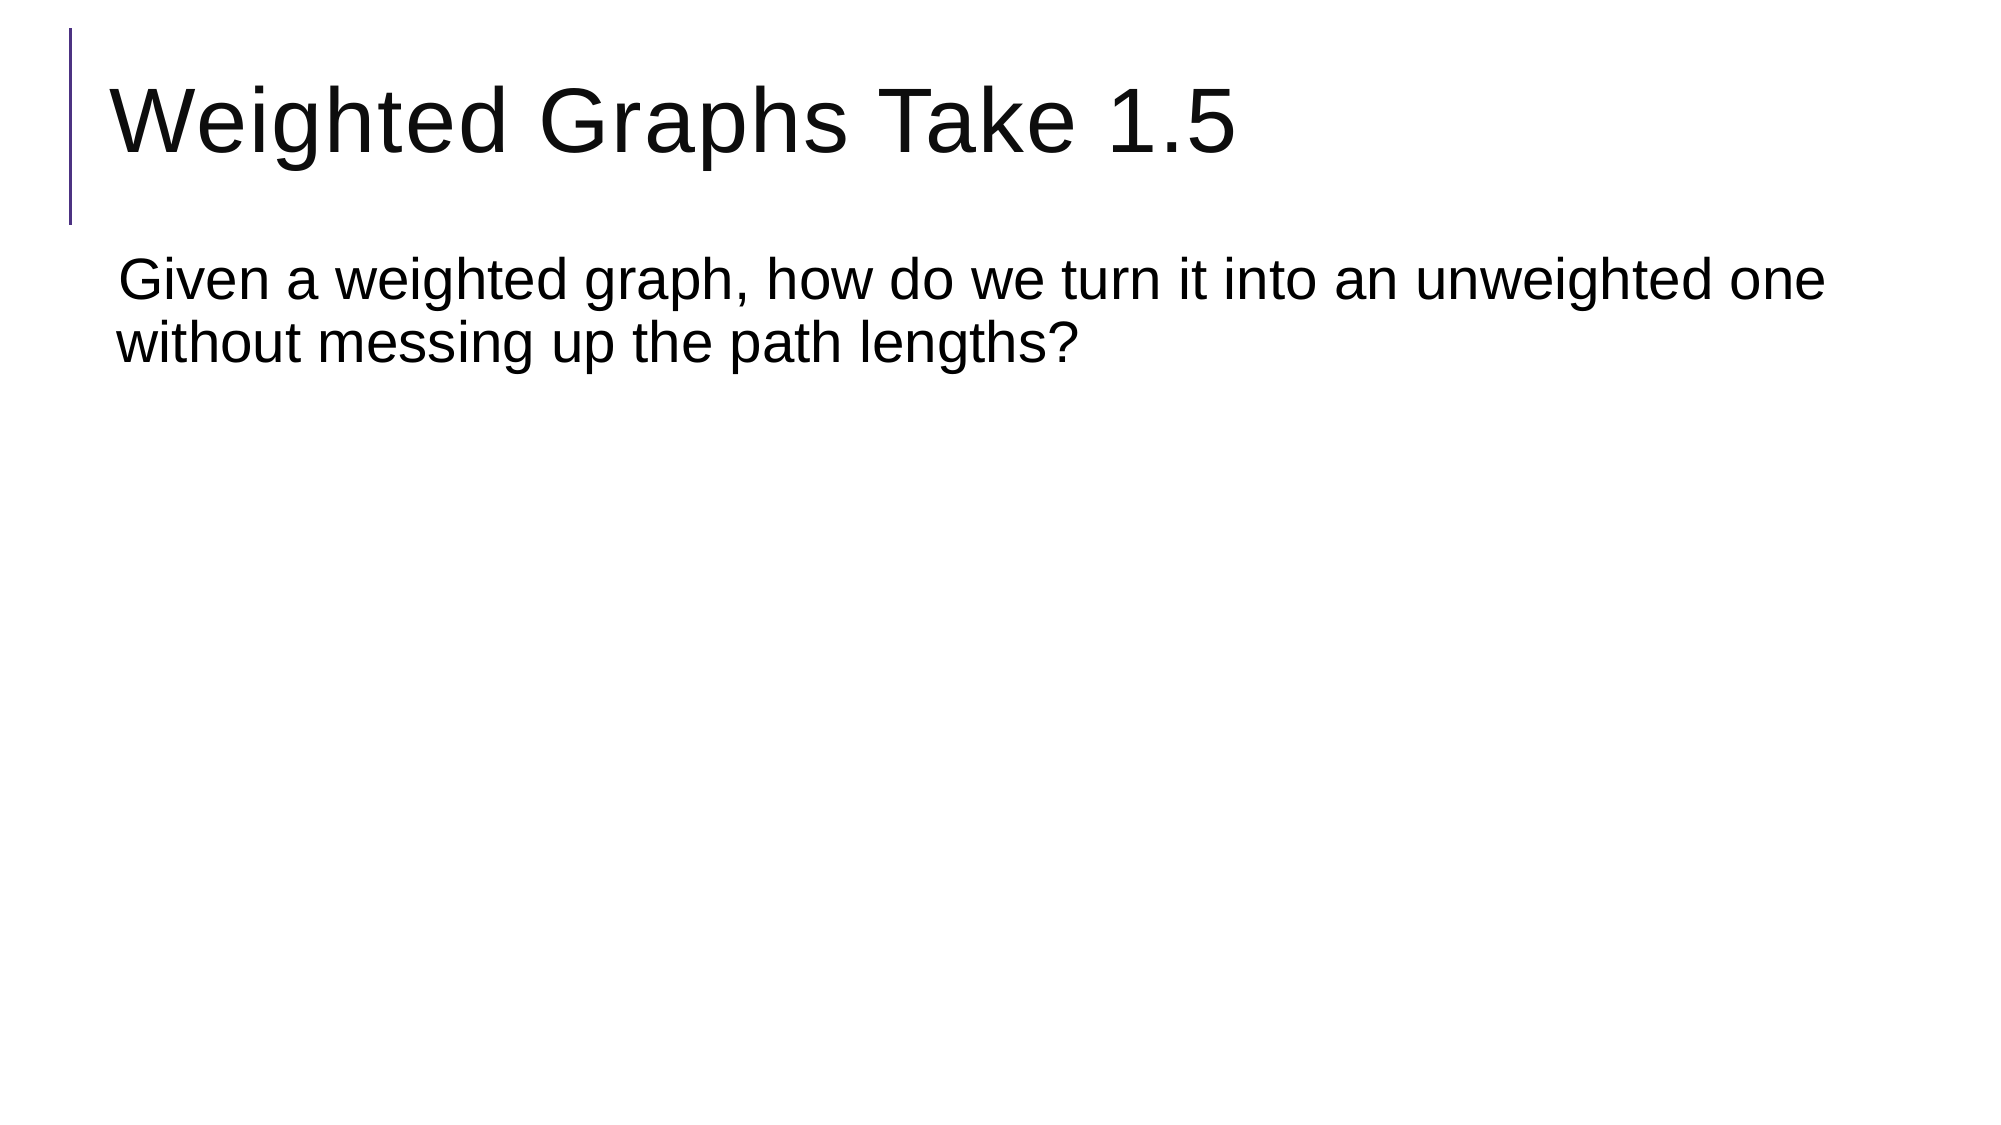

# Weighted Graphs Take 1.5
Given a weighted graph, how do we turn it into an unweighted one without messing up the path lengths?